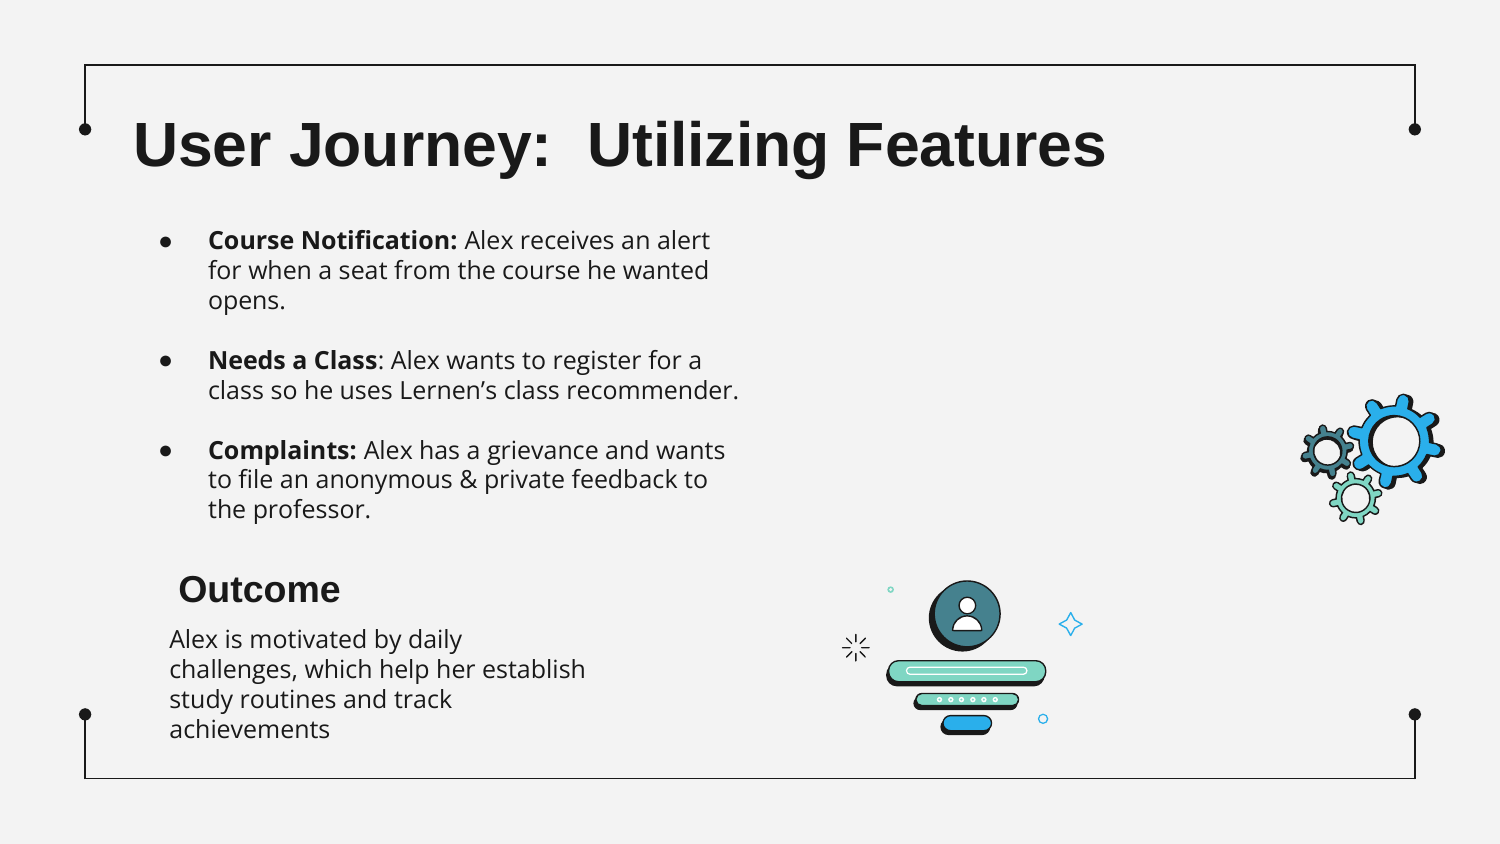

# User Journey:  Utilizing Features
Course Notification: Alex receives an alert for when a seat from the course he wanted opens.

Needs a Class: Alex wants to register for a class so he uses Lernen’s class recommender.

Complaints: Alex has a grievance and wants to file an anonymous & private feedback to the professor.

Outcome

Alex is motivated by daily challenges, which help her establish study routines and track achievements